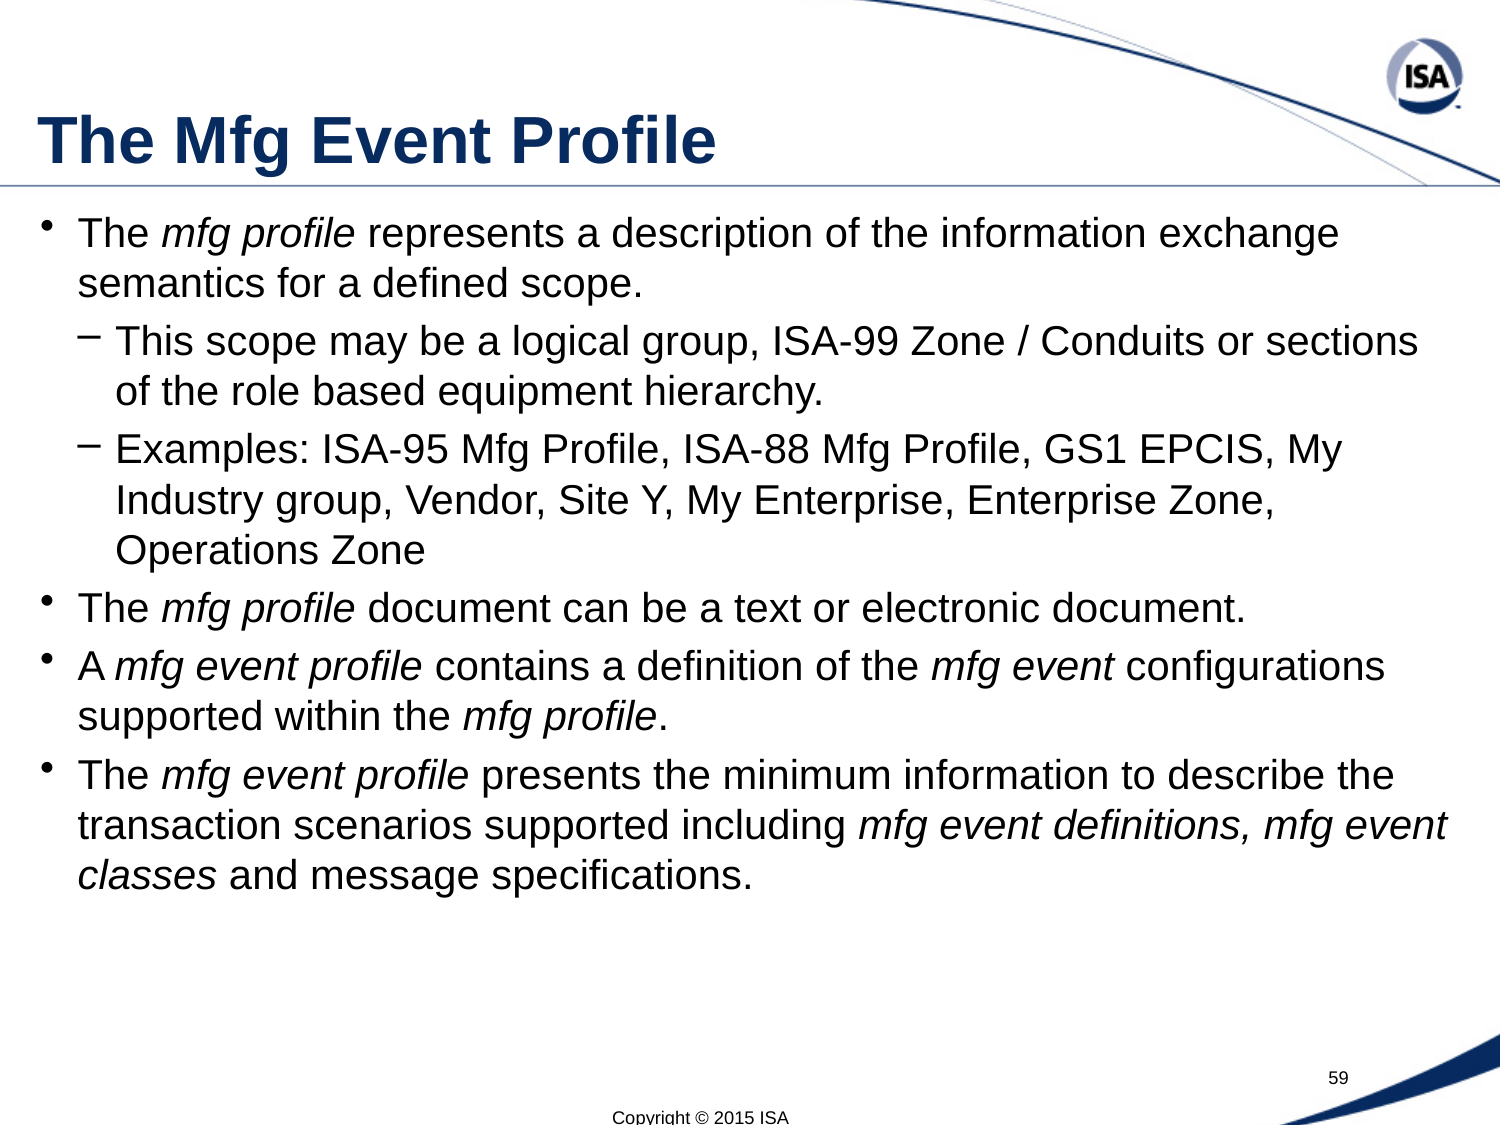

# The Mfg Event Profile
The mfg profile represents a description of the information exchange semantics for a defined scope.
This scope may be a logical group, ISA-99 Zone / Conduits or sections of the role based equipment hierarchy.
Examples: ISA-95 Mfg Profile, ISA-88 Mfg Profile, GS1 EPCIS, My Industry group, Vendor, Site Y, My Enterprise, Enterprise Zone, Operations Zone
The mfg profile document can be a text or electronic document.
A mfg event profile contains a definition of the mfg event configurations supported within the mfg profile.
The mfg event profile presents the minimum information to describe the transaction scenarios supported including mfg event definitions, mfg event classes and message specifications.
Copyright © 2015 ISA